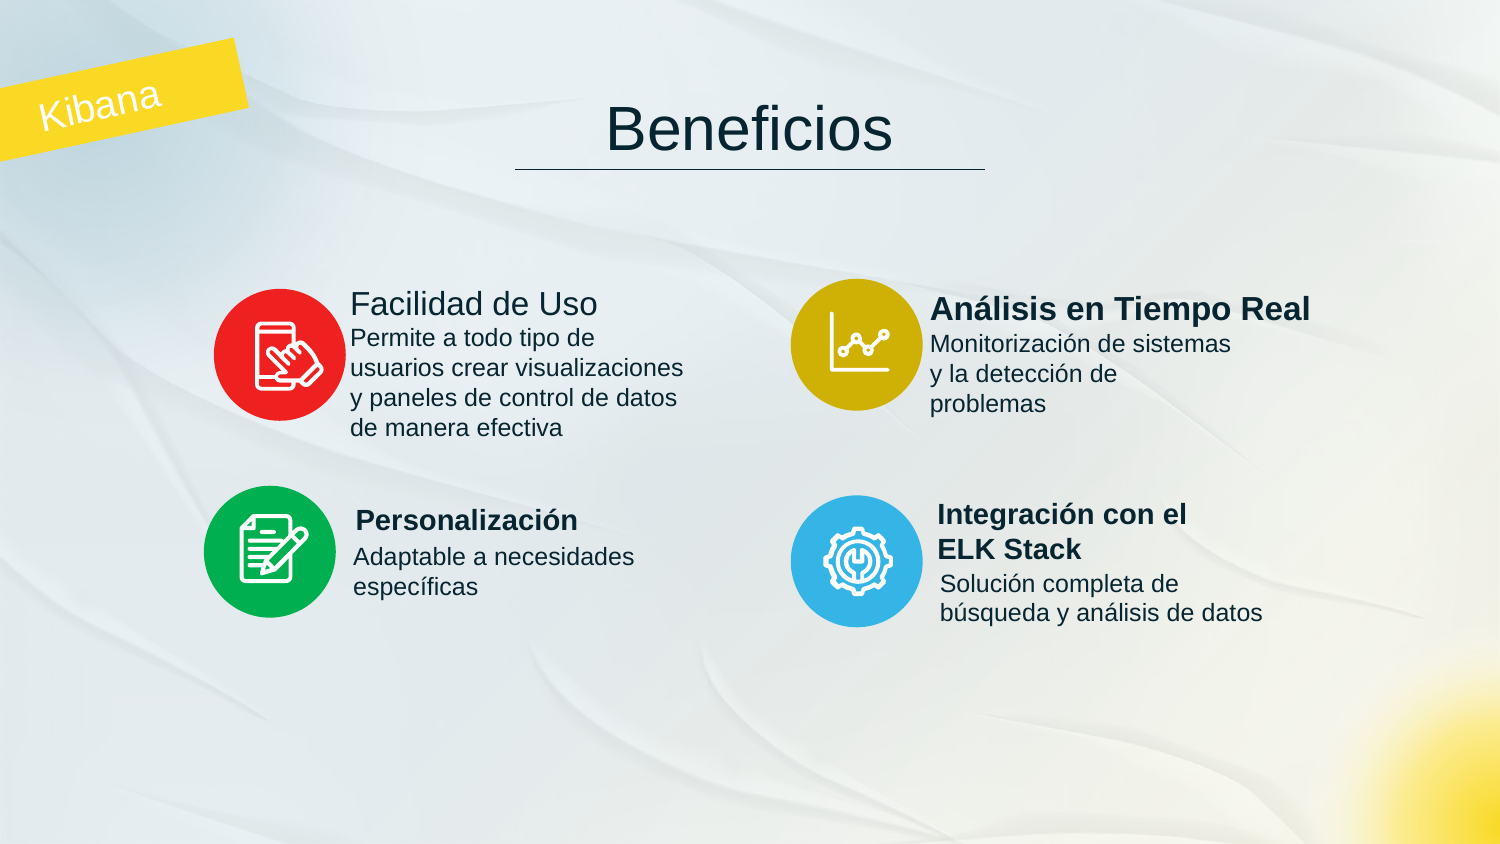

Kibana
# Beneficios

Facilidad de Uso
Análisis en Tiempo Real

Permite a todo tipo de usuarios crear visualizaciones y paneles de control de datos de manera efectiva
Monitorización de sistemas y la detección de problemas

Integración con el ELK Stack
Personalización

Adaptable a necesidades específicas
Solución completa de búsqueda y análisis de datos